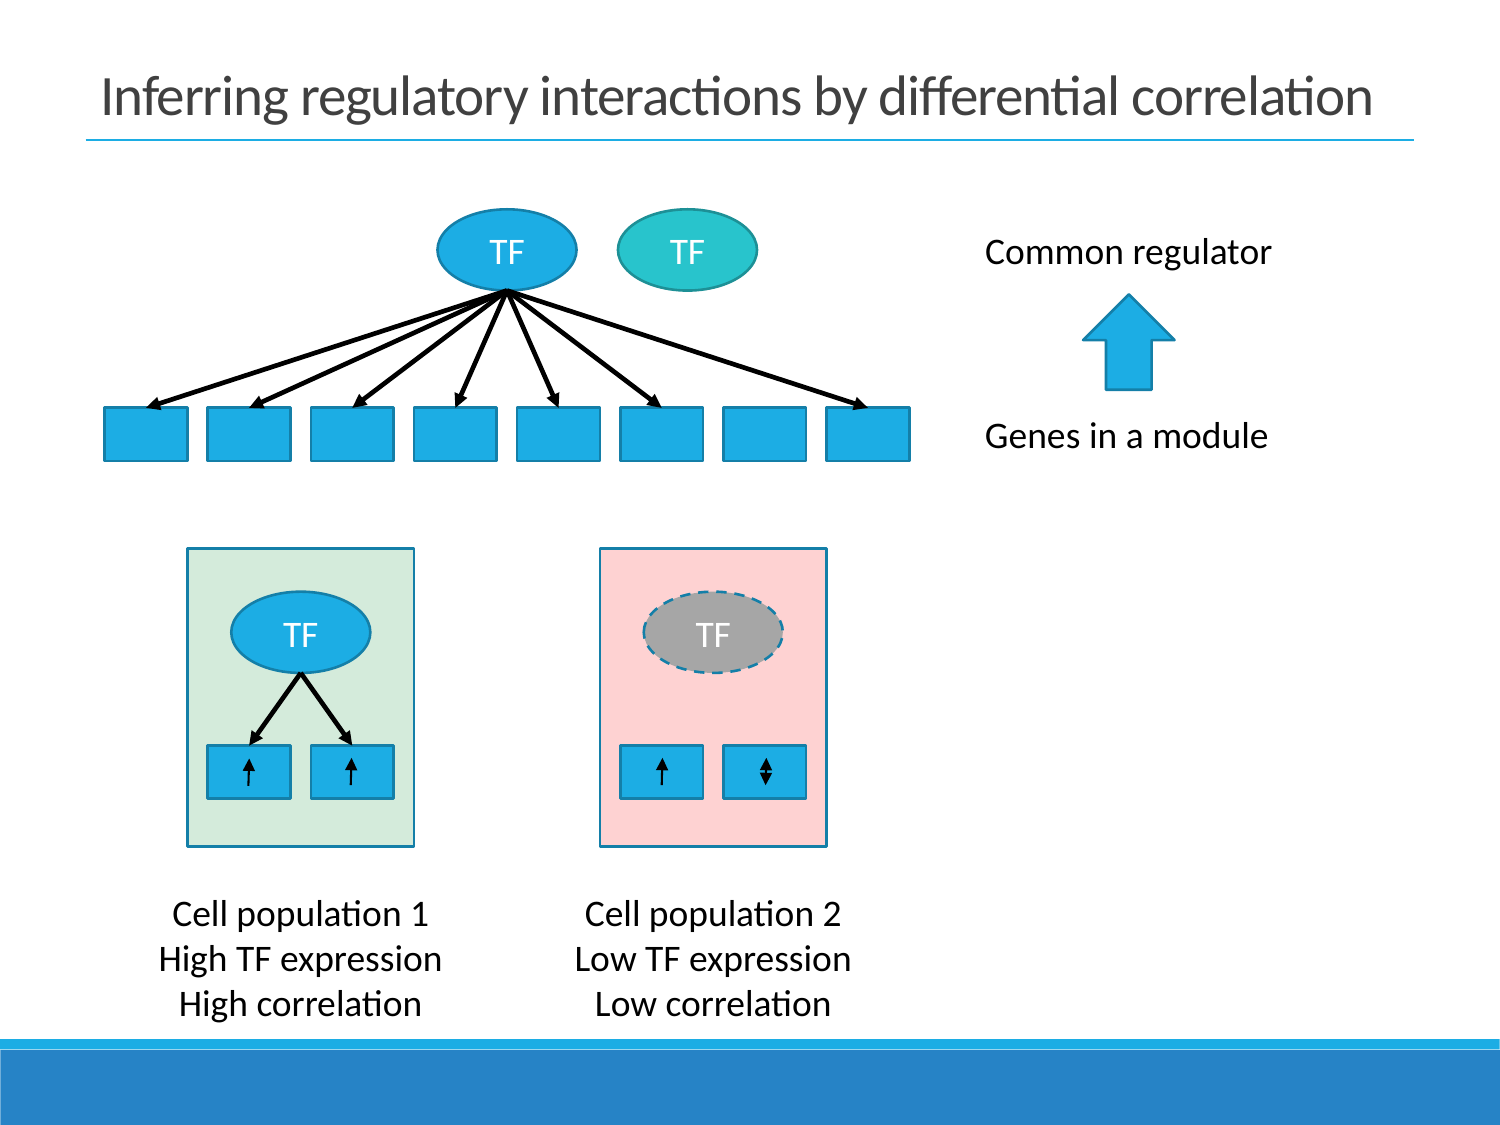

# Inferring regulatory interactions by differential correlation
TF
TF
Common regulator

Genes in a module

TF
TF

Cell population 1
High TF expression
High correlation
Cell population 2
Low TF expression
Low correlation